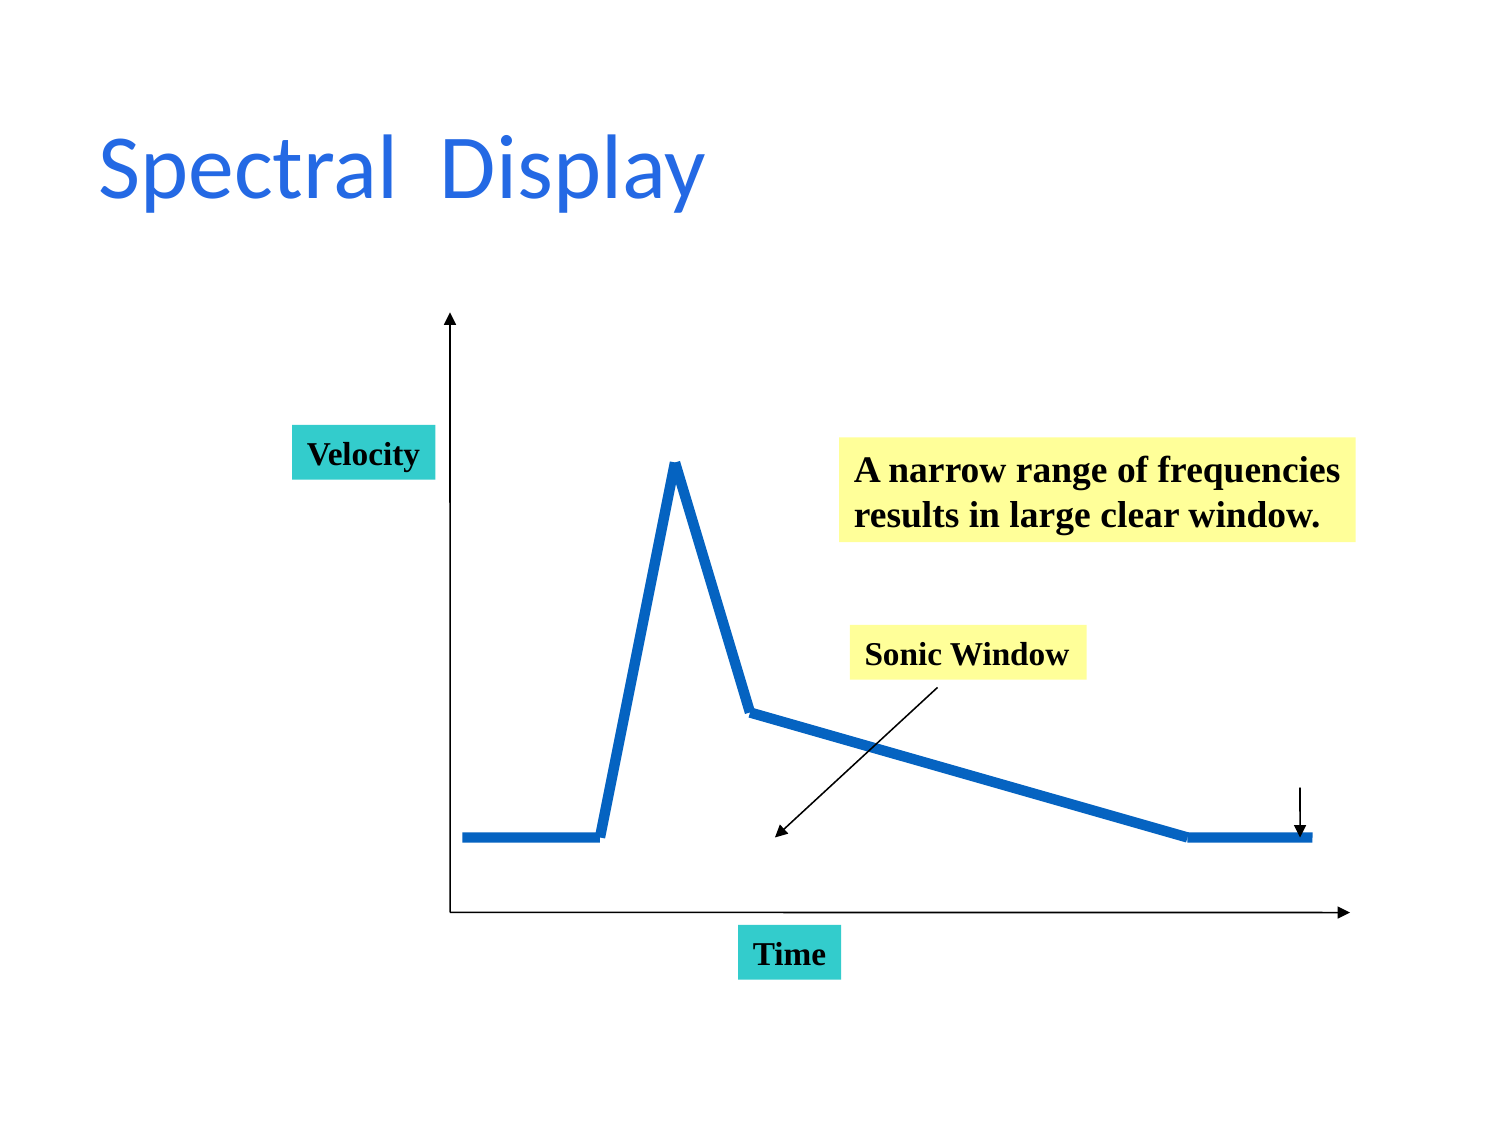

# Spectral  Display

Velocity
A narrow range of frequencies
results in large clear window.

Sonic Window

Time